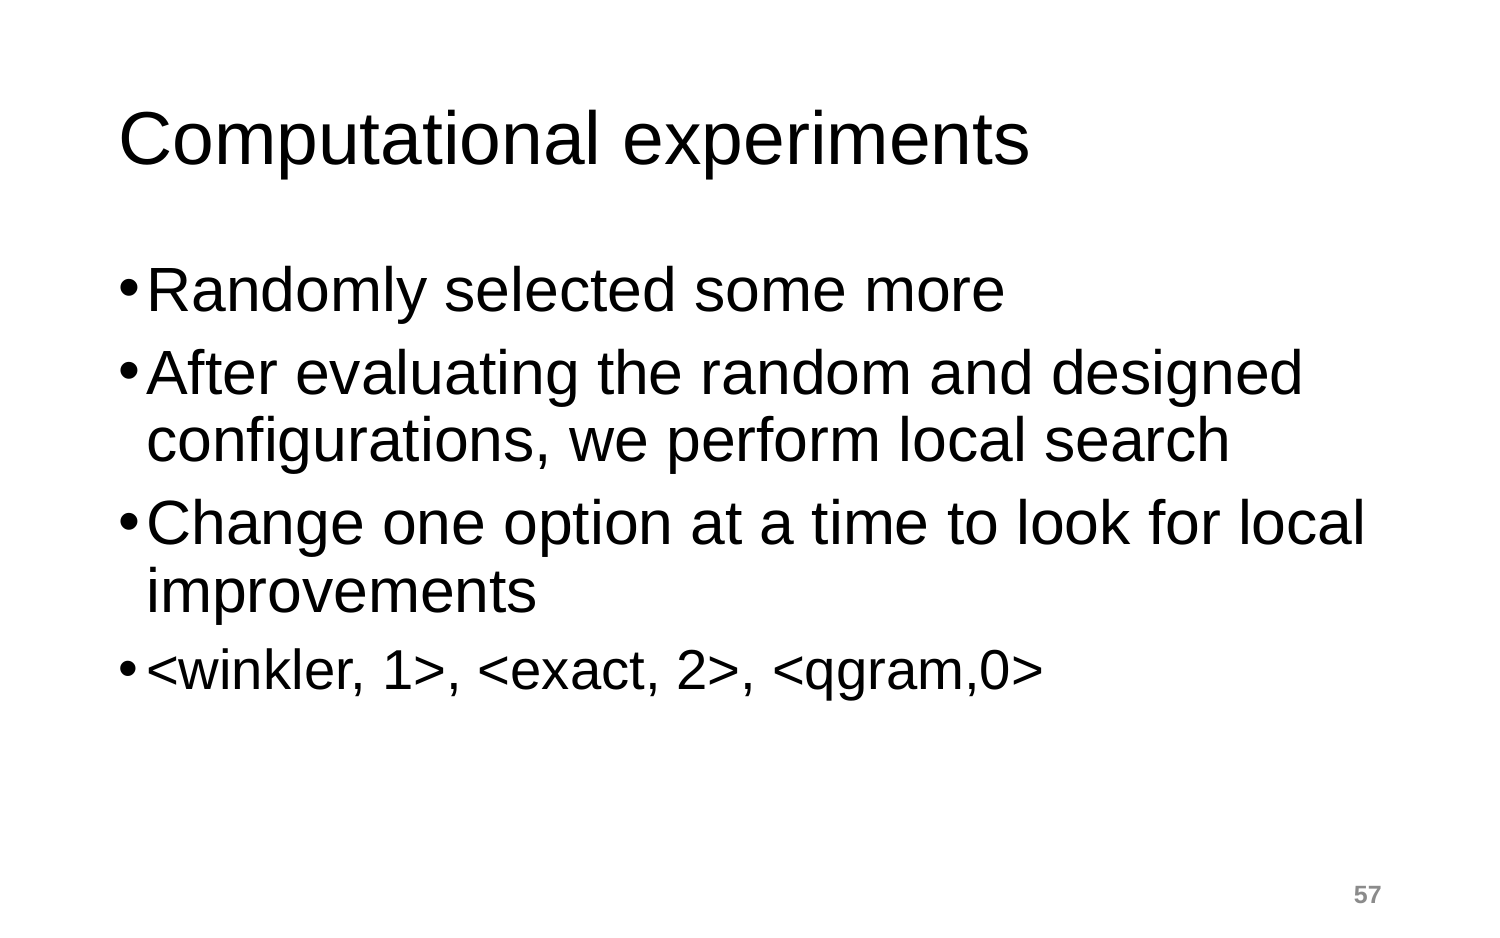

# Computational experiments
Randomly selected some more
After evaluating the random and designed configurations, we perform local search
Change one option at a time to look for local improvements
<winkler, 1>, <exact, 2>, <qgram,0>
57